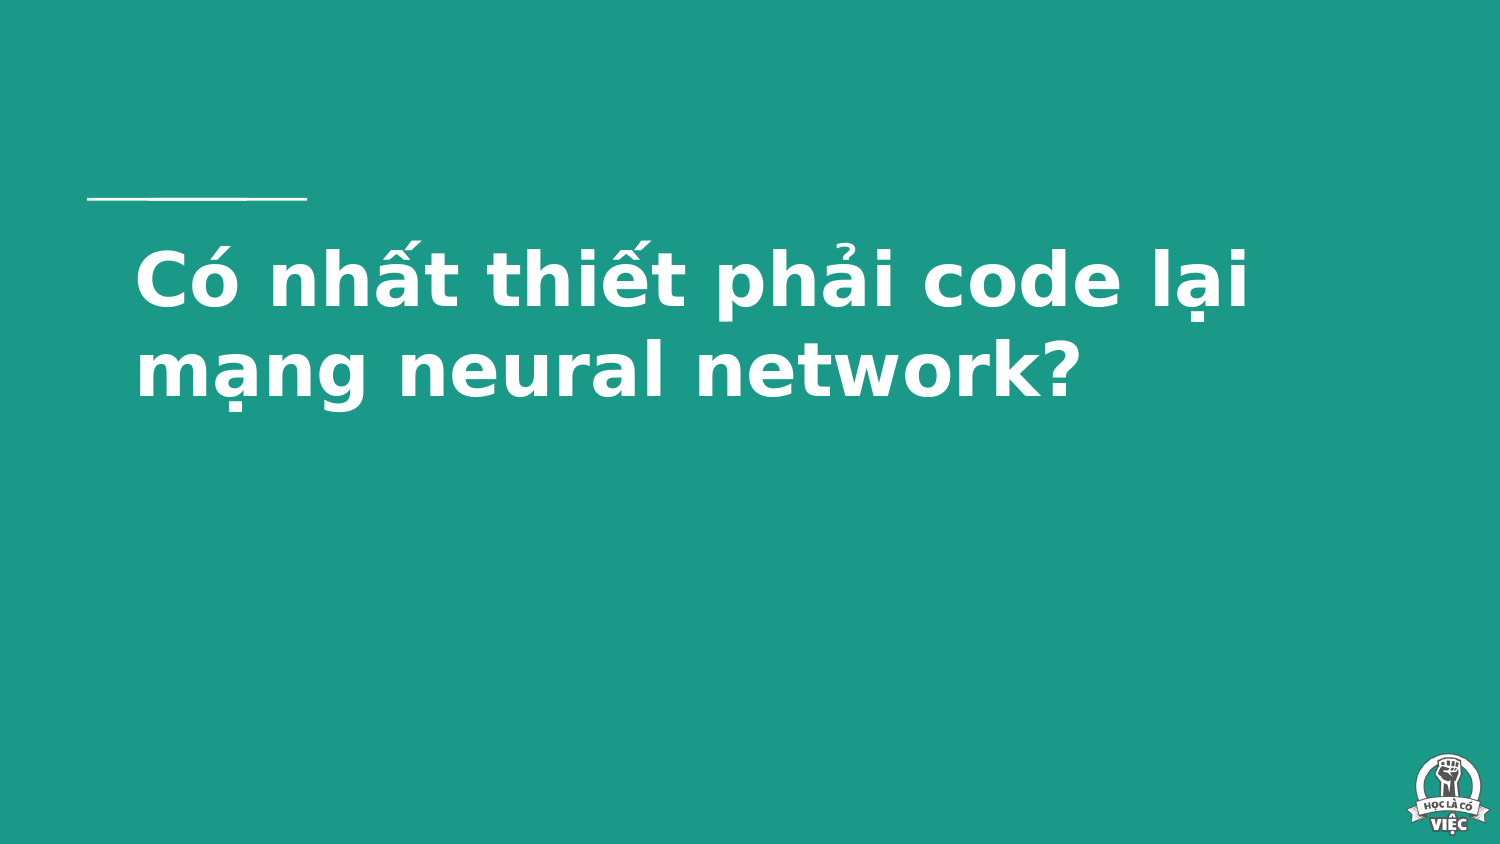

# Có nhất thiết phải code lại mạng neural network?